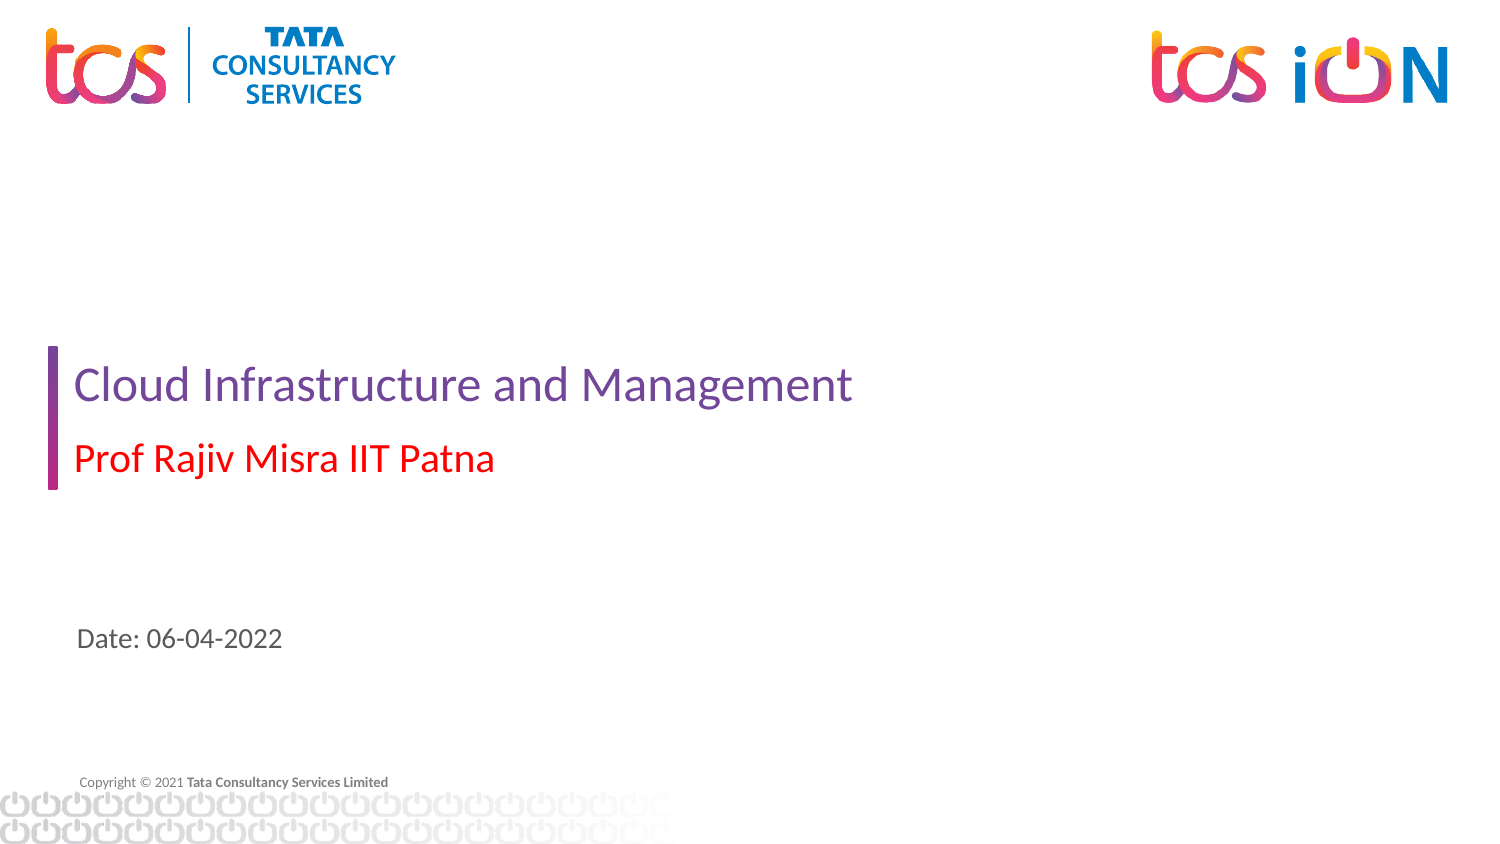

# Cloud Infrastructure and Management
Prof Rajiv Misra IIT Patna
Date: 06-04-2022